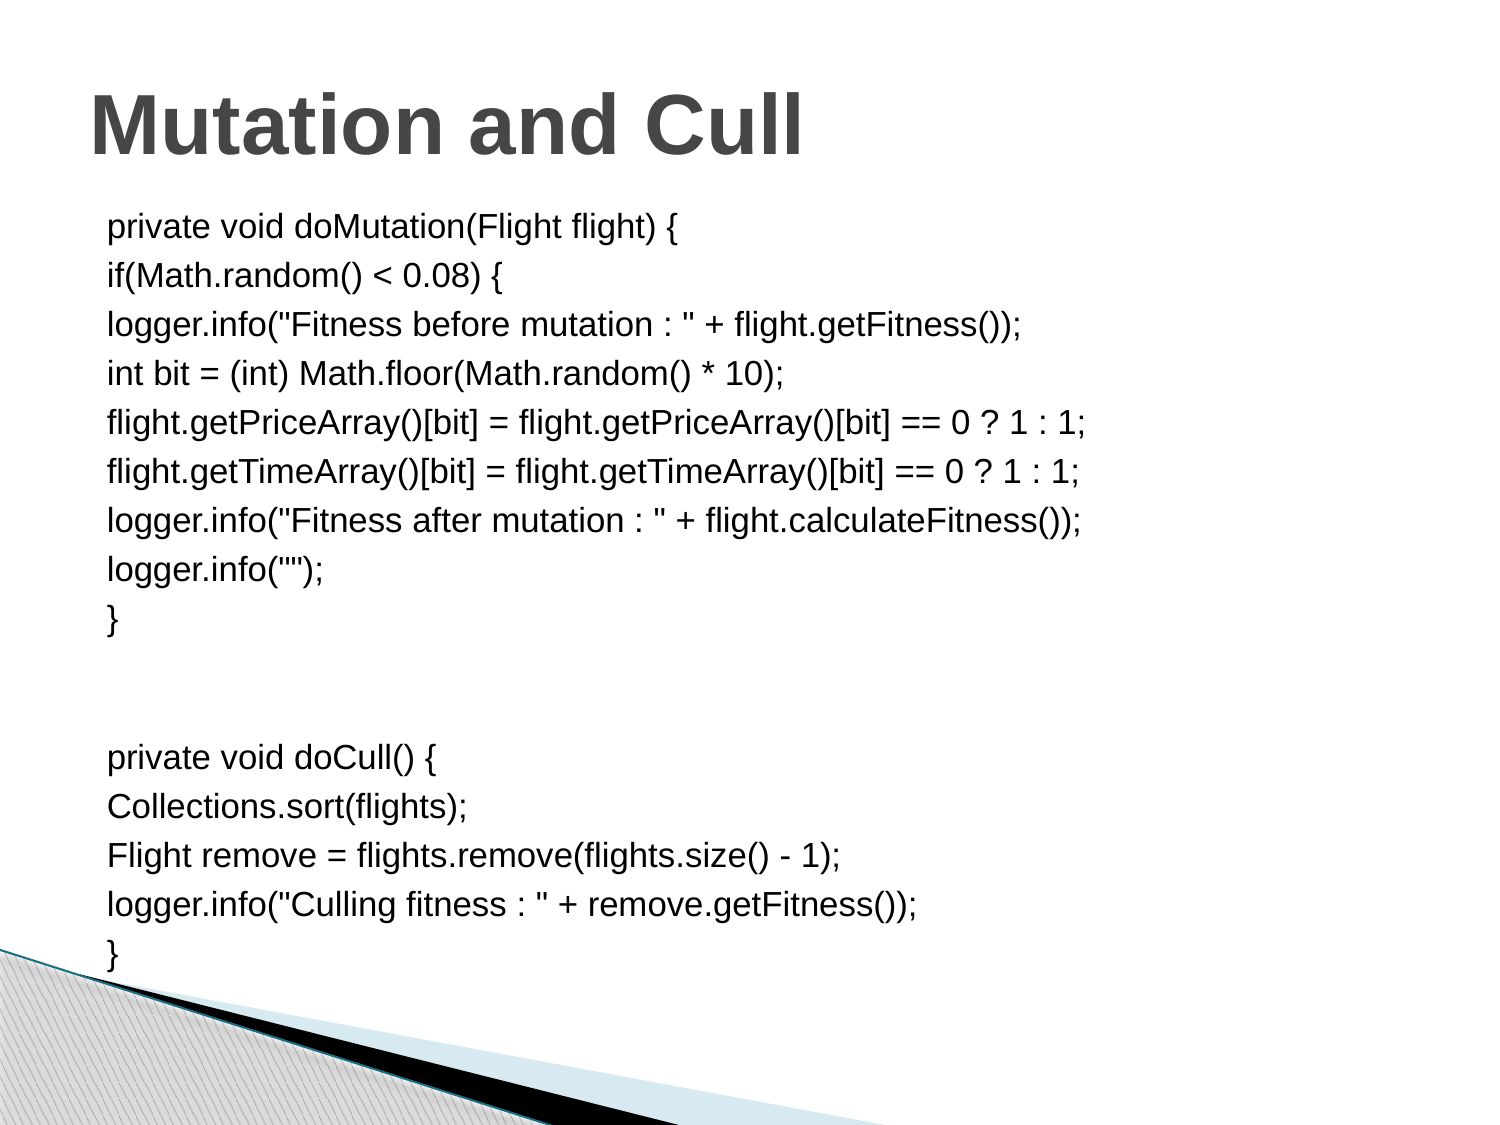

# Mutation and Cull
private void doMutation(Flight flight) {
if(Math.random() < 0.08) {
logger.info("Fitness before mutation : " + flight.getFitness());
int bit = (int) Math.floor(Math.random() * 10);
flight.getPriceArray()[bit] = flight.getPriceArray()[bit] == 0 ? 1 : 1;
flight.getTimeArray()[bit] = flight.getTimeArray()[bit] == 0 ? 1 : 1;
logger.info("Fitness after mutation : " + flight.calculateFitness());
logger.info("");
}

private void doCull() {
Collections.sort(flights);
Flight remove = flights.remove(flights.size() - 1);
logger.info("Culling fitness : " + remove.getFitness());
}